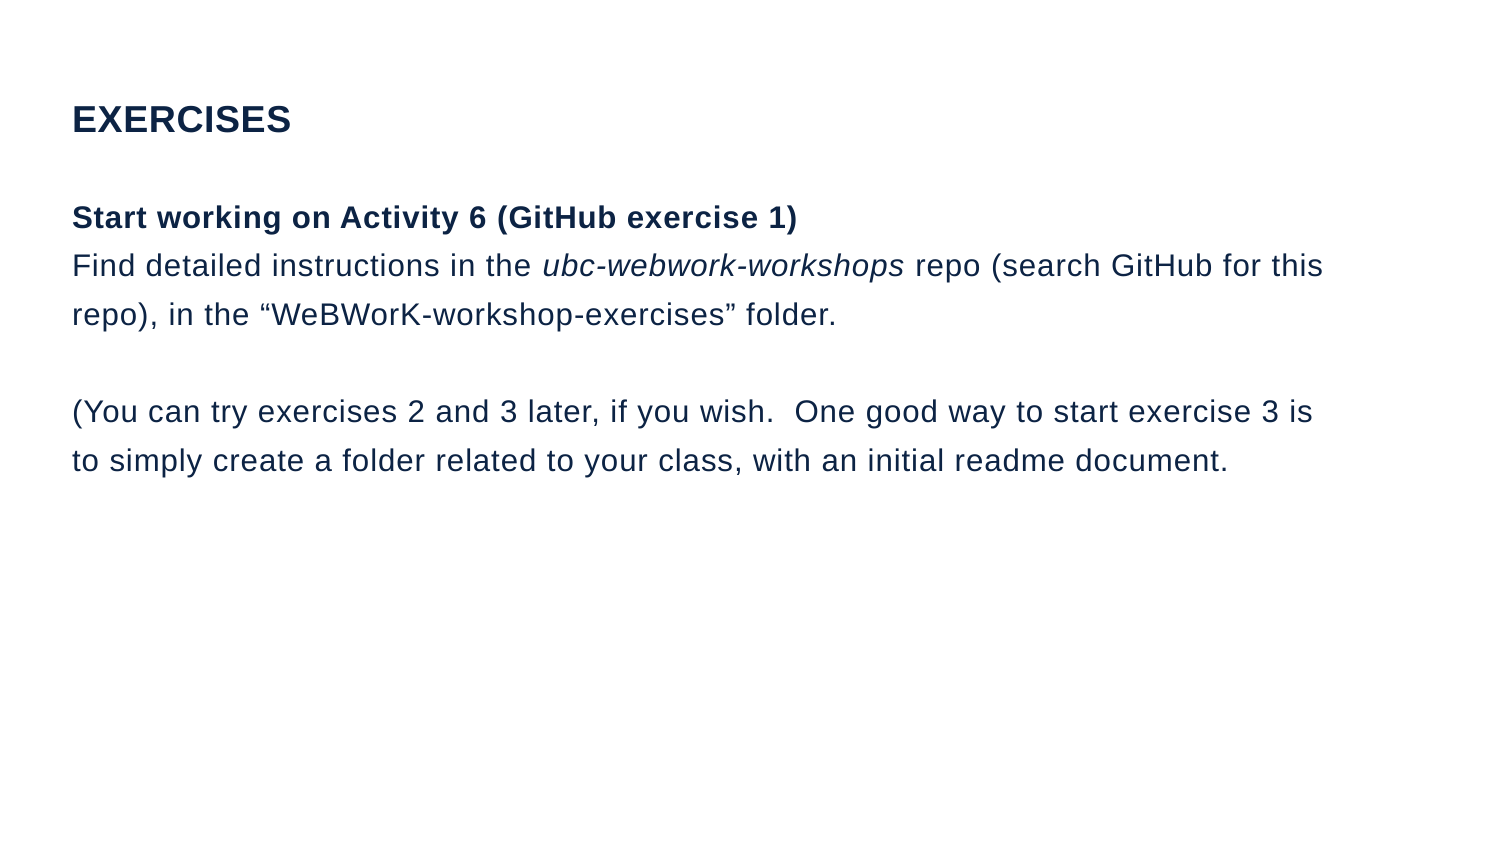

Exercises
Start working on Activity 6 (GitHub exercise 1)
Find detailed instructions in the ubc-webwork-workshops repo (search GitHub for this repo), in the “WeBWorK-workshop-exercises” folder.

(You can try exercises 2 and 3 later, if you wish.  One good way to start exercise 3 is to simply create a folder related to your class, with an initial readme document.